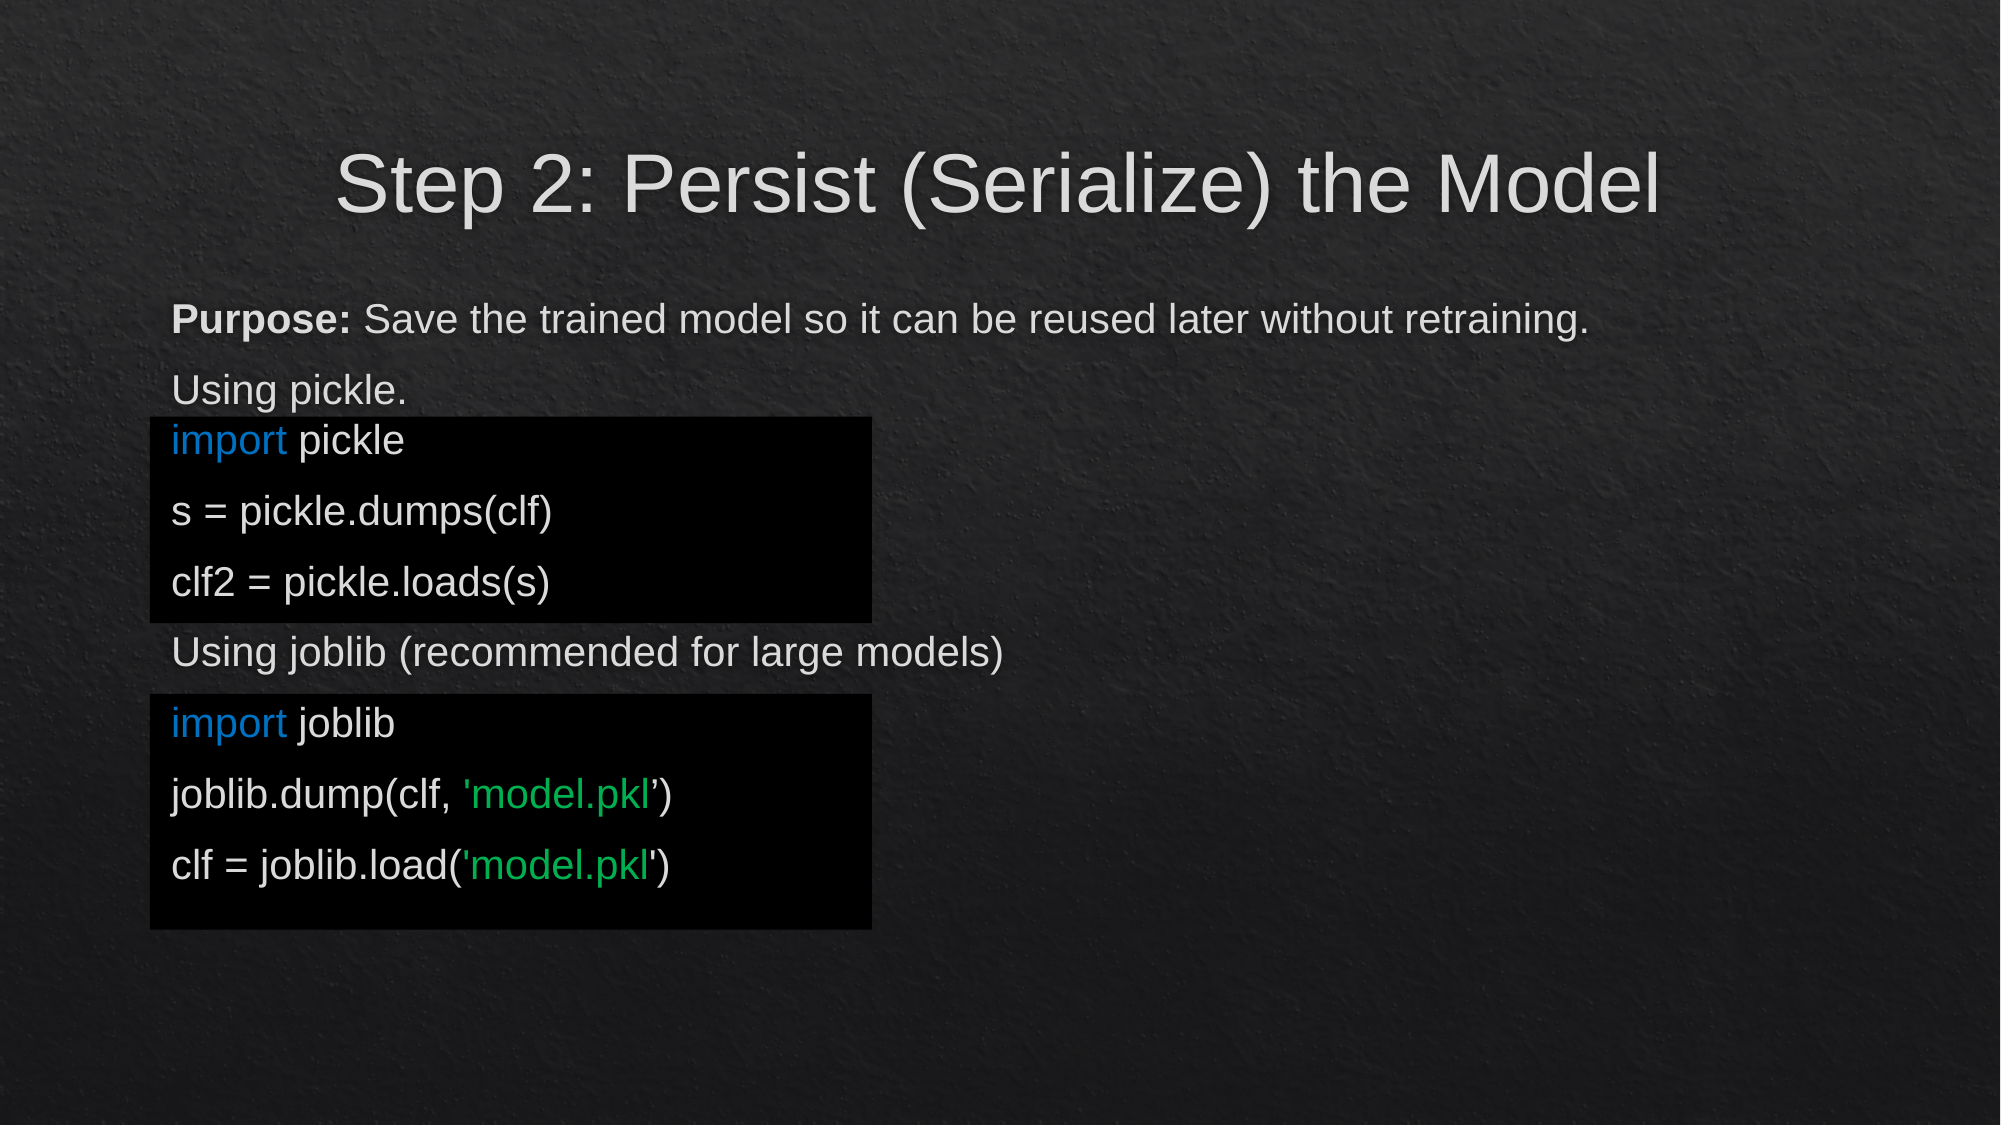

# Step 2: Persist (Serialize) the Model
Purpose: Save the trained model so it can be reused later without retraining.
Using pickle.
import pickle
s = pickle.dumps(clf)
clf2 = pickle.loads(s)
Using joblib (recommended for large models)
import joblib
joblib.dump(clf, 'model.pkl’)
clf = joblib.load('model.pkl')